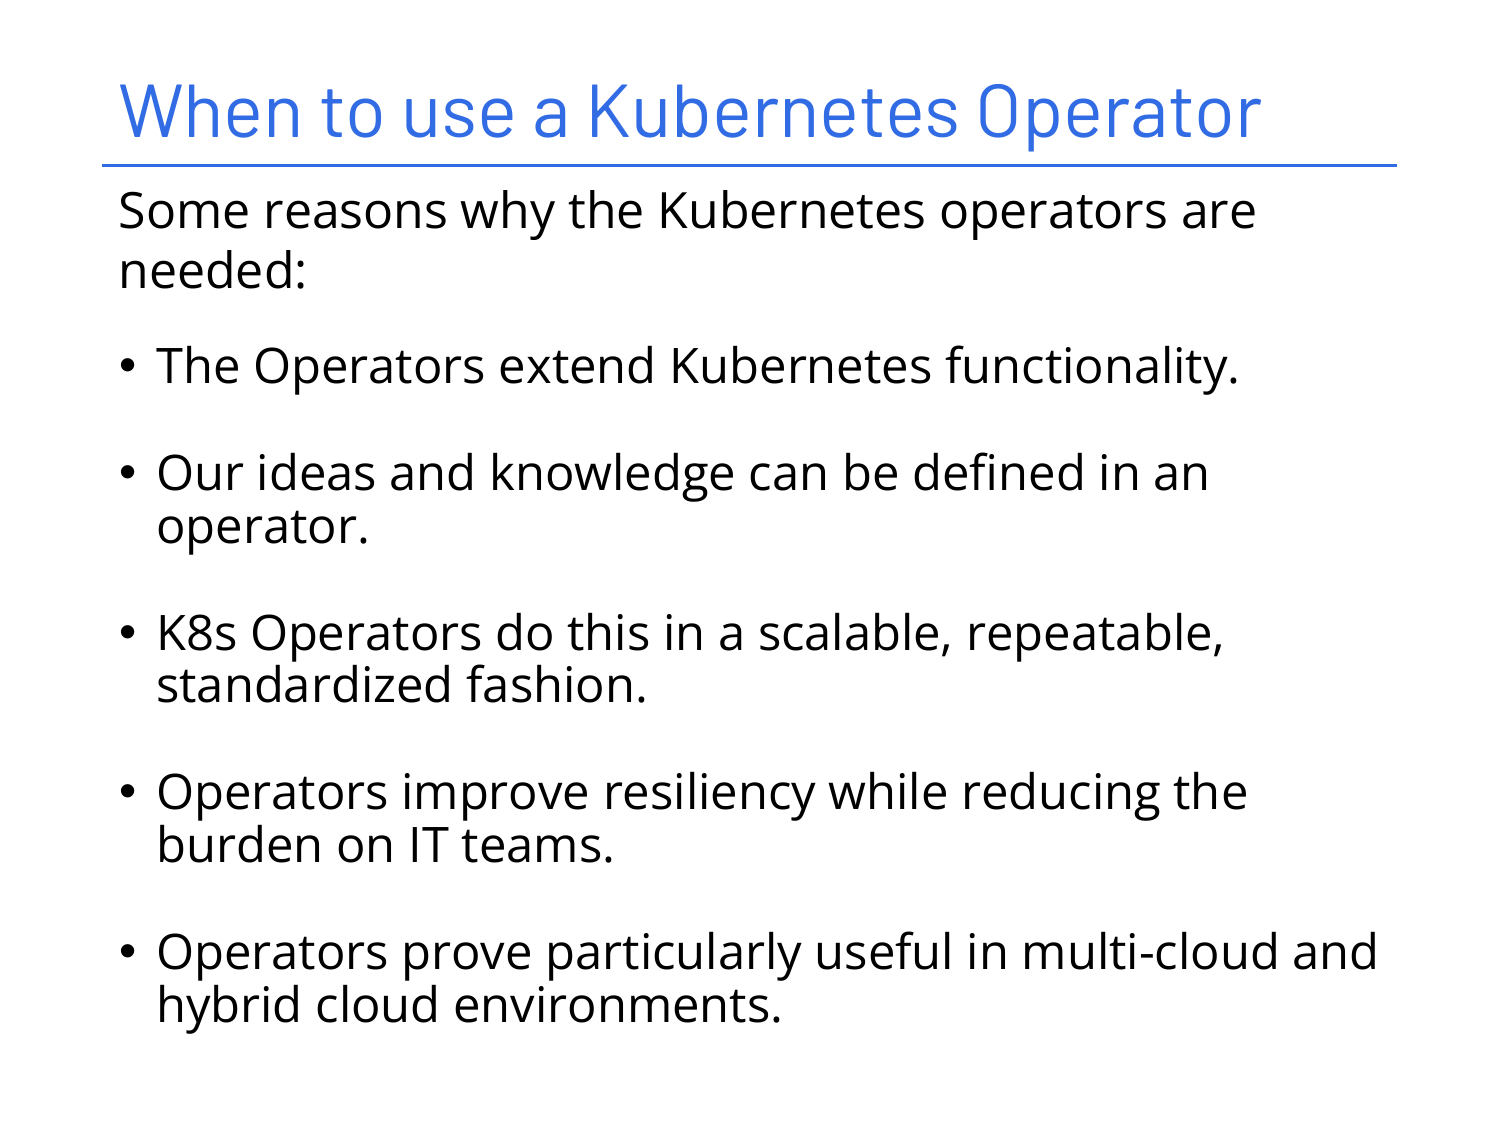

# When to use a Kubernetes Operator
Some reasons why the Kubernetes operators are needed:
The Operators extend Kubernetes functionality.
Our ideas and knowledge can be defined in an operator.
K8s Operators do this in a scalable, repeatable, standardized fashion.
Operators improve resiliency while reducing the burden on IT teams.
Operators prove particularly useful in multi-cloud and hybrid cloud environments.